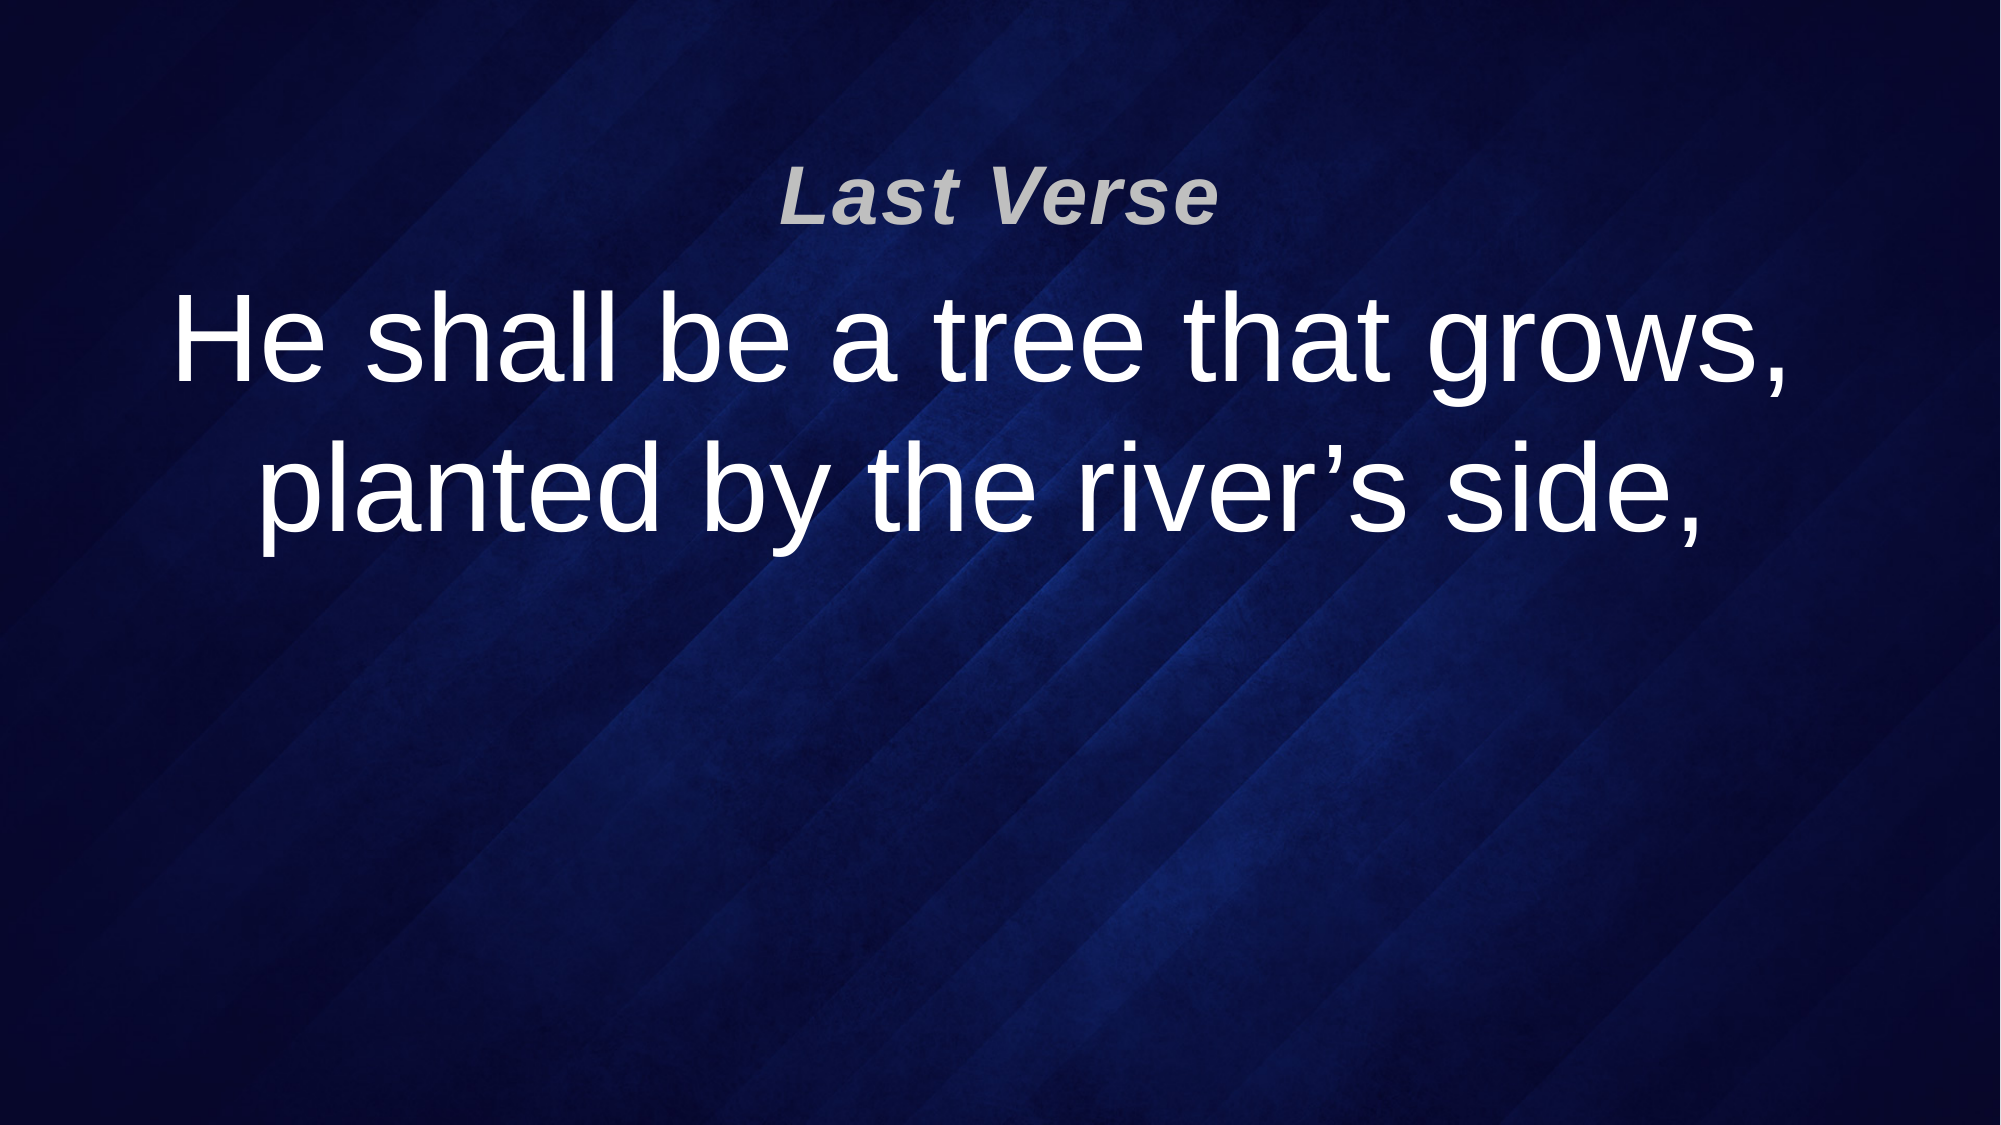

Last Verse
# He shall be a tree that grows, planted by the river’s side,